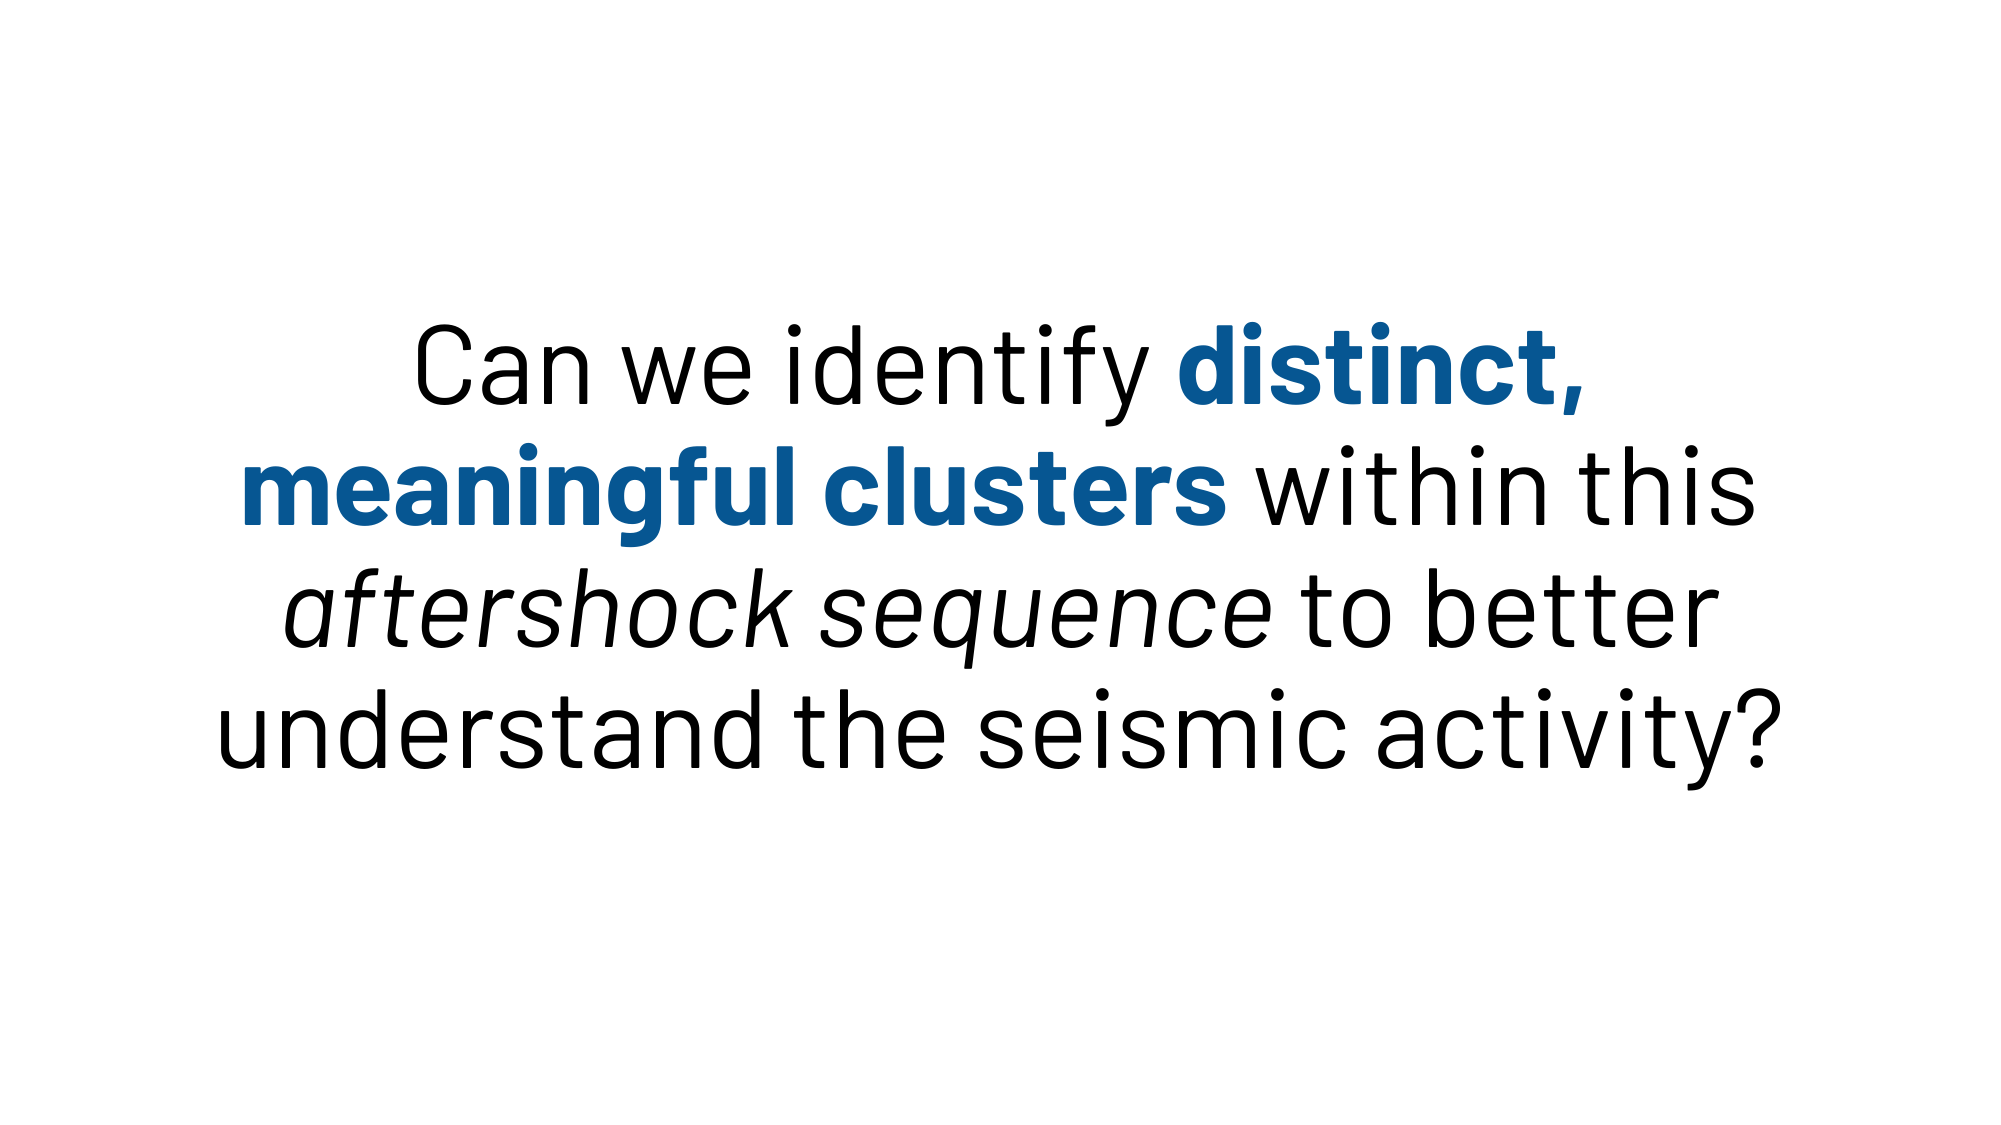

Can we identify distinct, meaningful clusters within this aftershock sequence to better understand the seismic activity?